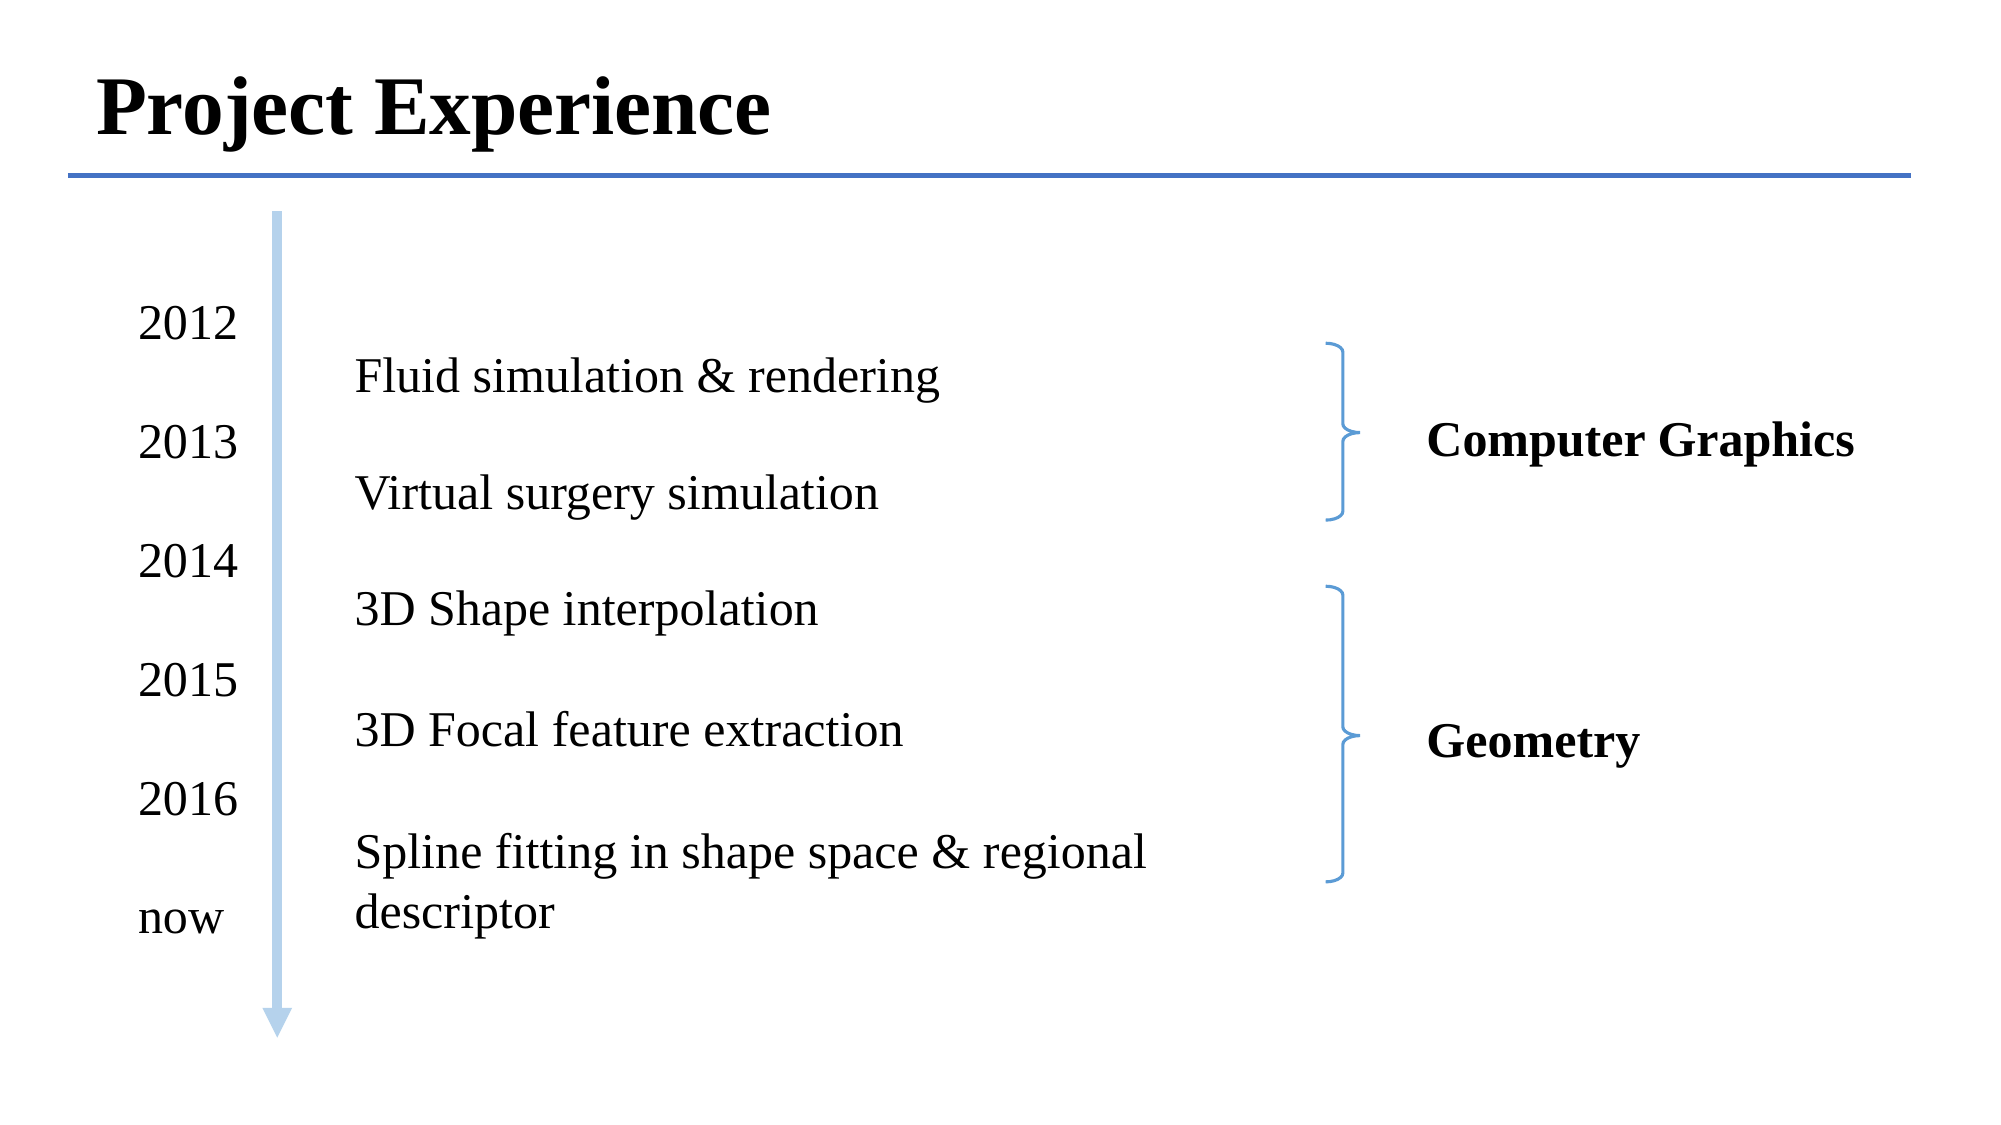

# Project Experience
2012
Fluid simulation & rendering

Computer Graphics
2013
Virtual surgery simulation
2014
3D Shape interpolation

2015
3D Focal feature extraction
Geometry
2016
Spline fitting in shape space & regional descriptor
now